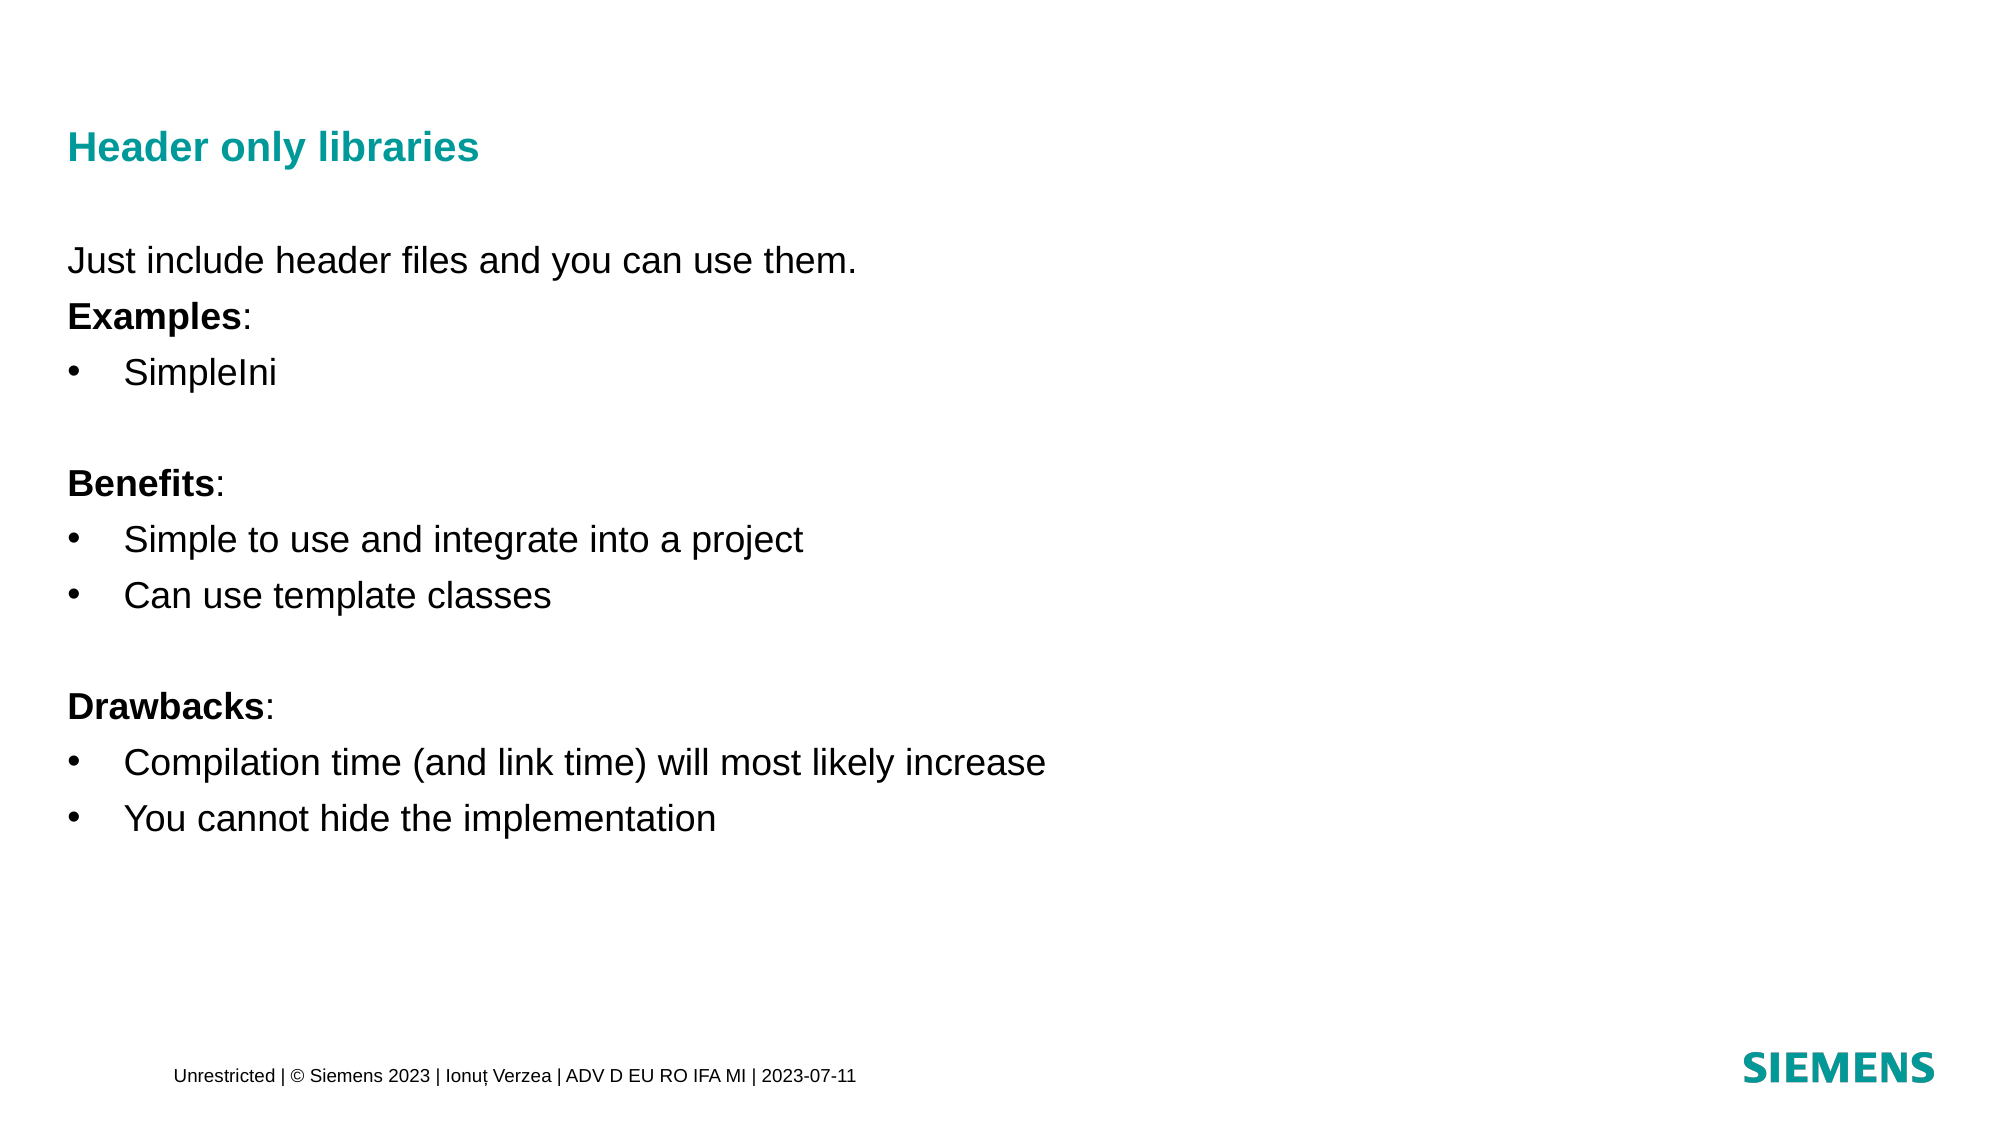

# Header only libraries
Just include header files and you can use them.
Examples:
SimpleIni

Benefits:
Simple to use and integrate into a project
Can use template classes

Drawbacks:
Compilation time (and link time) will most likely increase
You cannot hide the implementation
Unrestricted | © Siemens 2023 | Ionuț Verzea | ADV D EU RO IFA MI | 2023-07-11